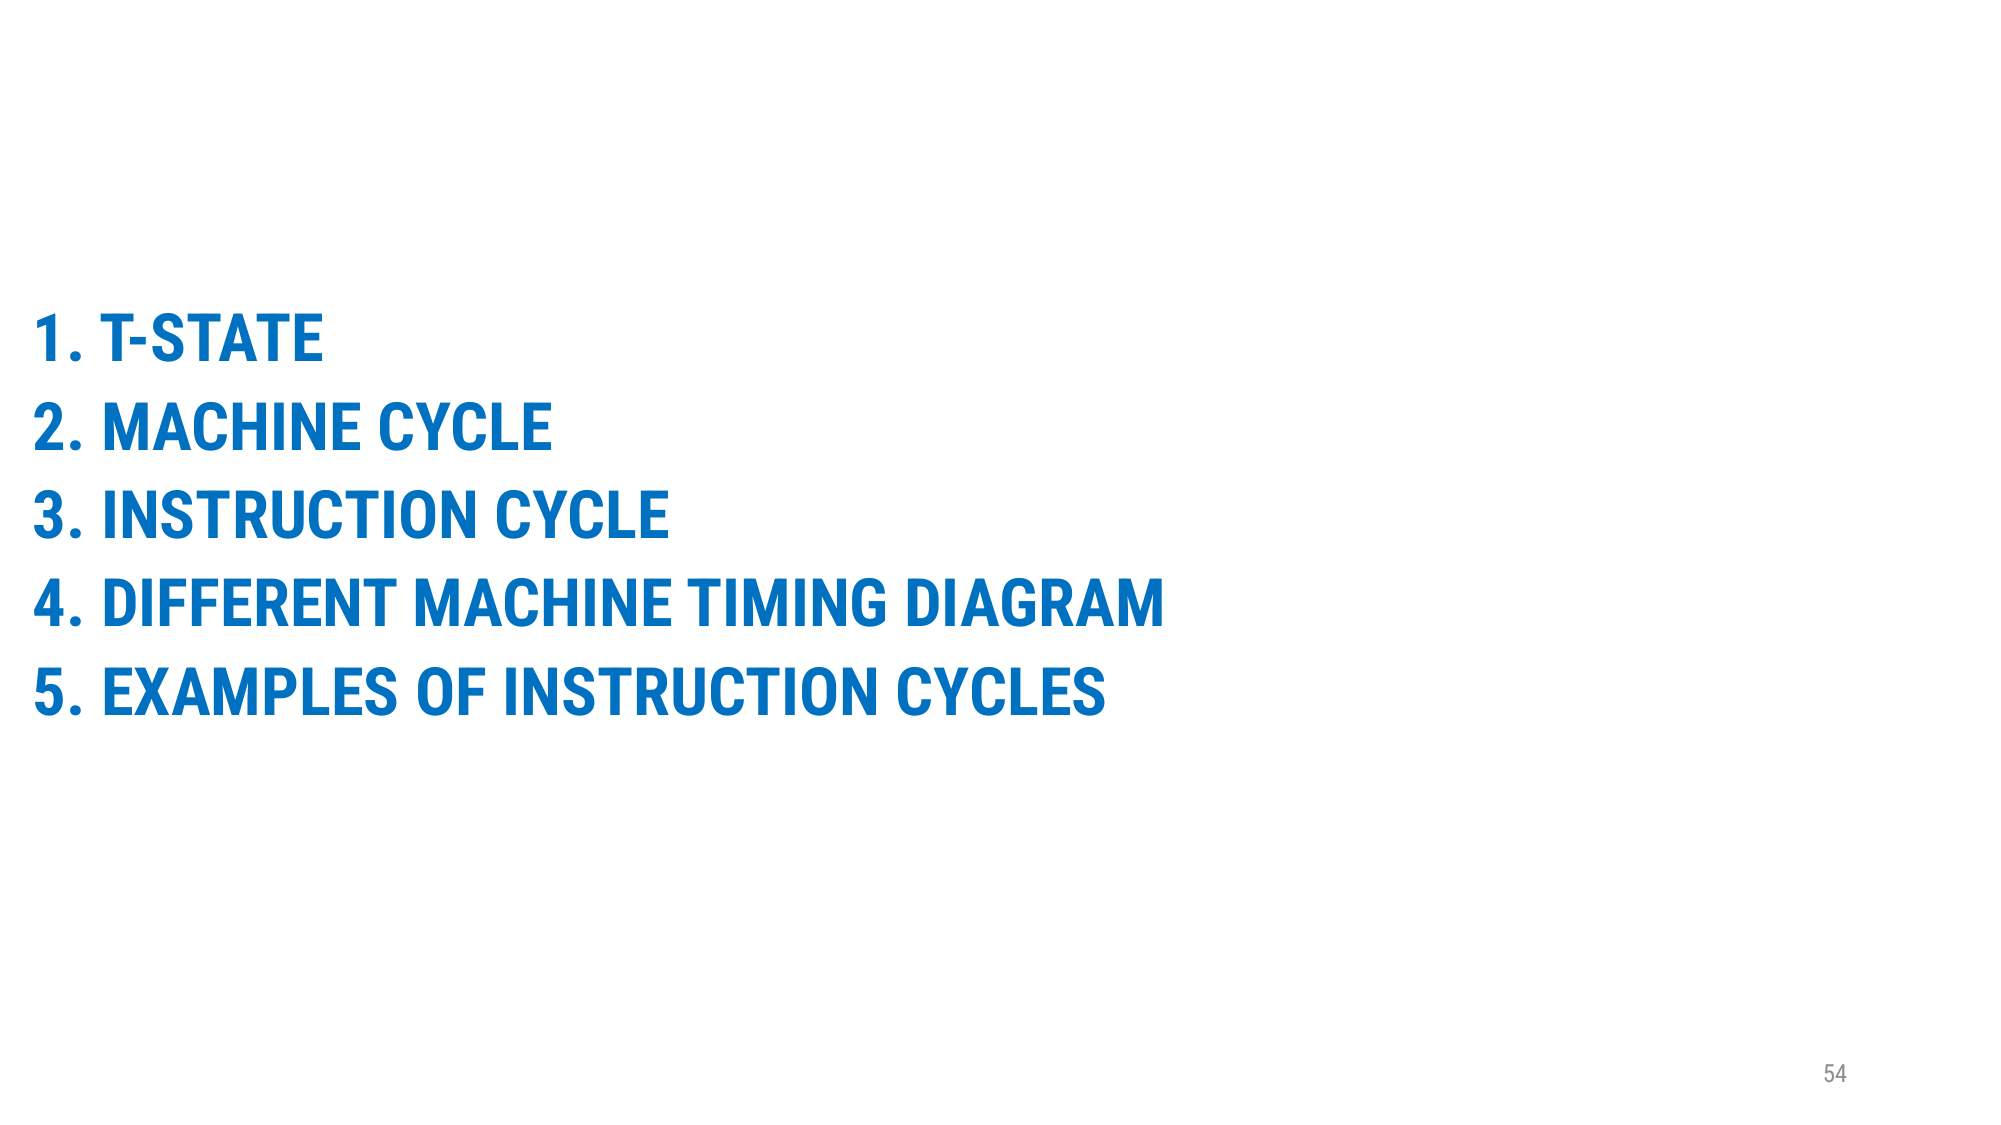

1. T-STATE
2. MACHINE CYCLE
3. INSTRUCTION CYCLE
4. DIFFERENT MACHINE TIMING DIAGRAM
5. EXAMPLES OF INSTRUCTION CYCLES

54